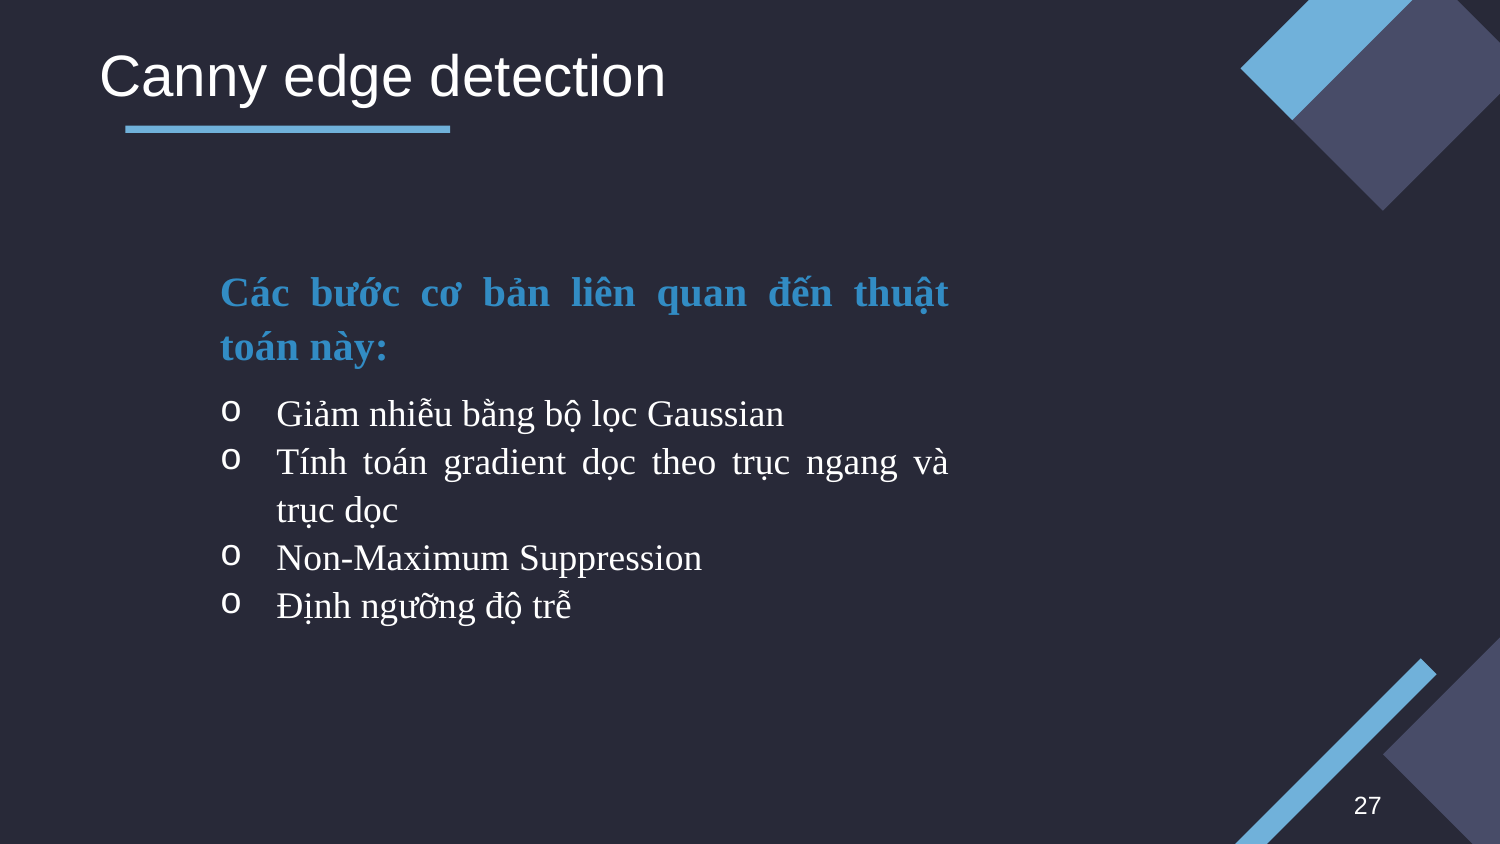

# Canny edge detection
Các bước cơ bản liên quan đến thuật toán này:
Giảm nhiễu bằng bộ lọc Gaussian
Tính toán gradient dọc theo trục ngang và trục dọc
Non-Maximum Suppression
Định ngưỡng độ trễ
27